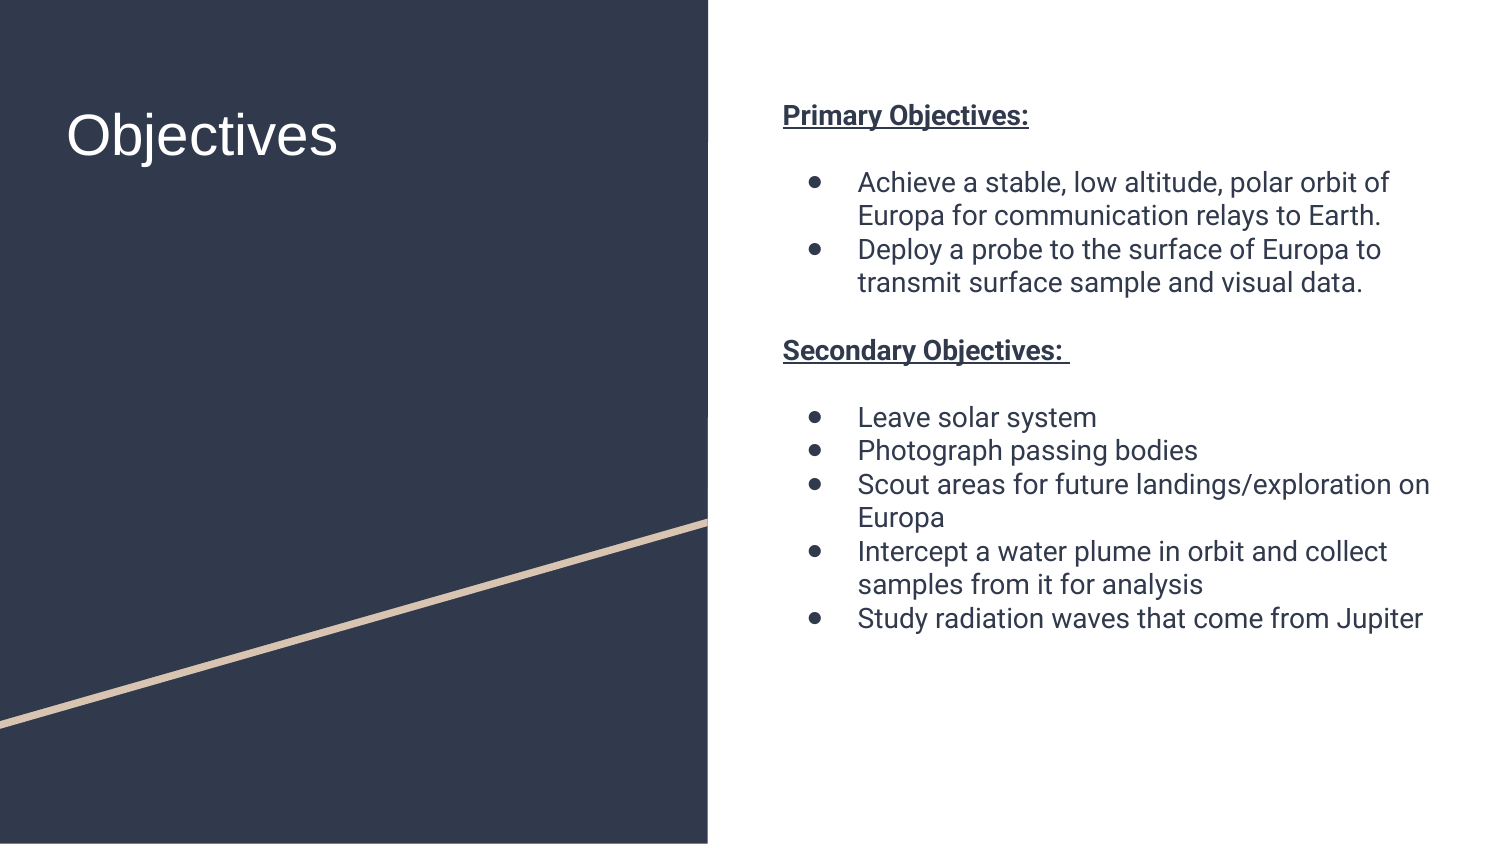

# Objectives

Primary Objectives:

Achieve a stable, low altitude, polar orbit of Europa for communication relays to Earth.
Deploy a probe to the surface of Europa to transmit surface sample and visual data.

Secondary Objectives:

Leave solar system
Photograph passing bodies
Scout areas for future landings/exploration on Europa
Intercept a water plume in orbit and collect samples from it for analysis
Study radiation waves that come from Jupiter